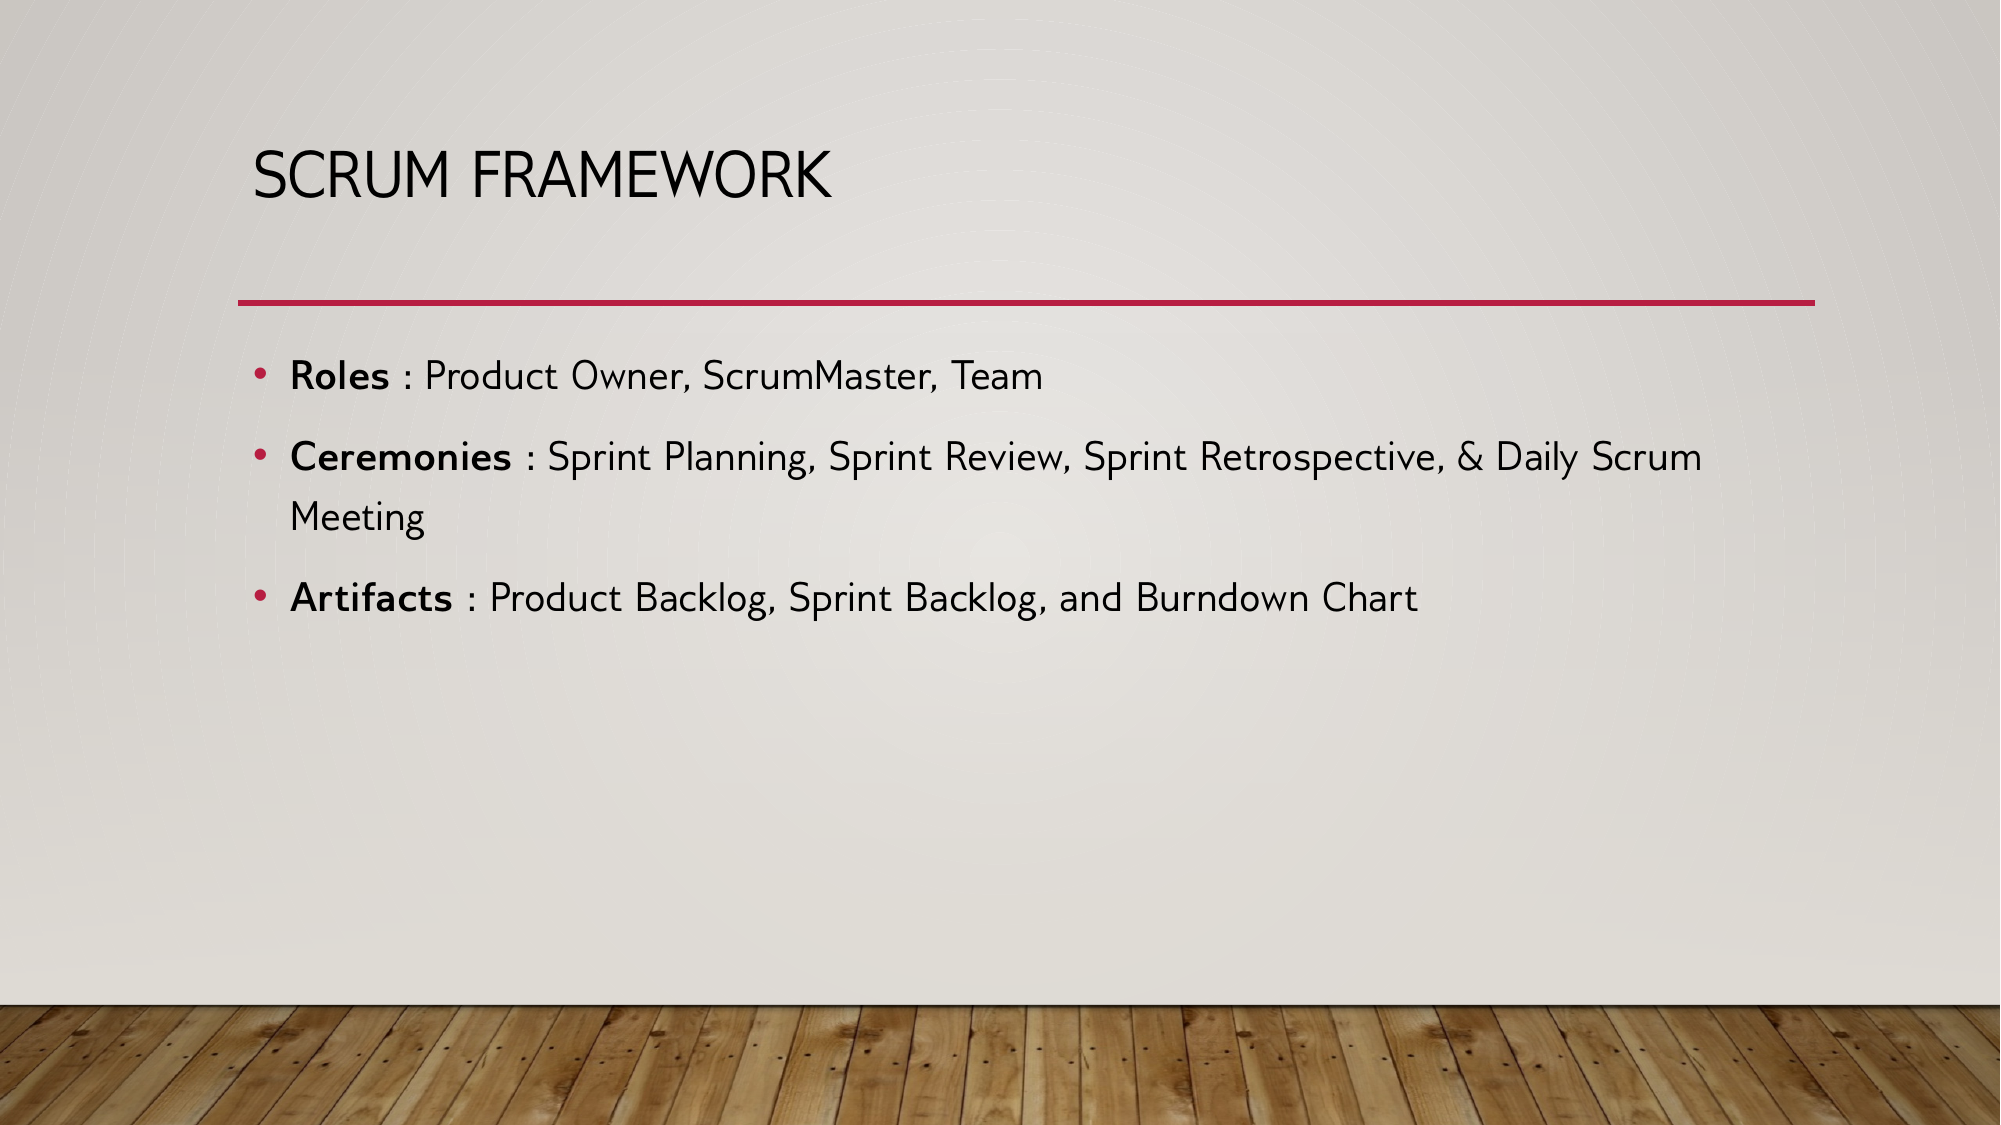

# Scrum Framework
Roles : Product Owner, ScrumMaster, Team
Ceremonies : Sprint Planning, Sprint Review, Sprint Retrospective, & Daily Scrum Meeting
Artifacts : Product Backlog, Sprint Backlog, and Burndown Chart